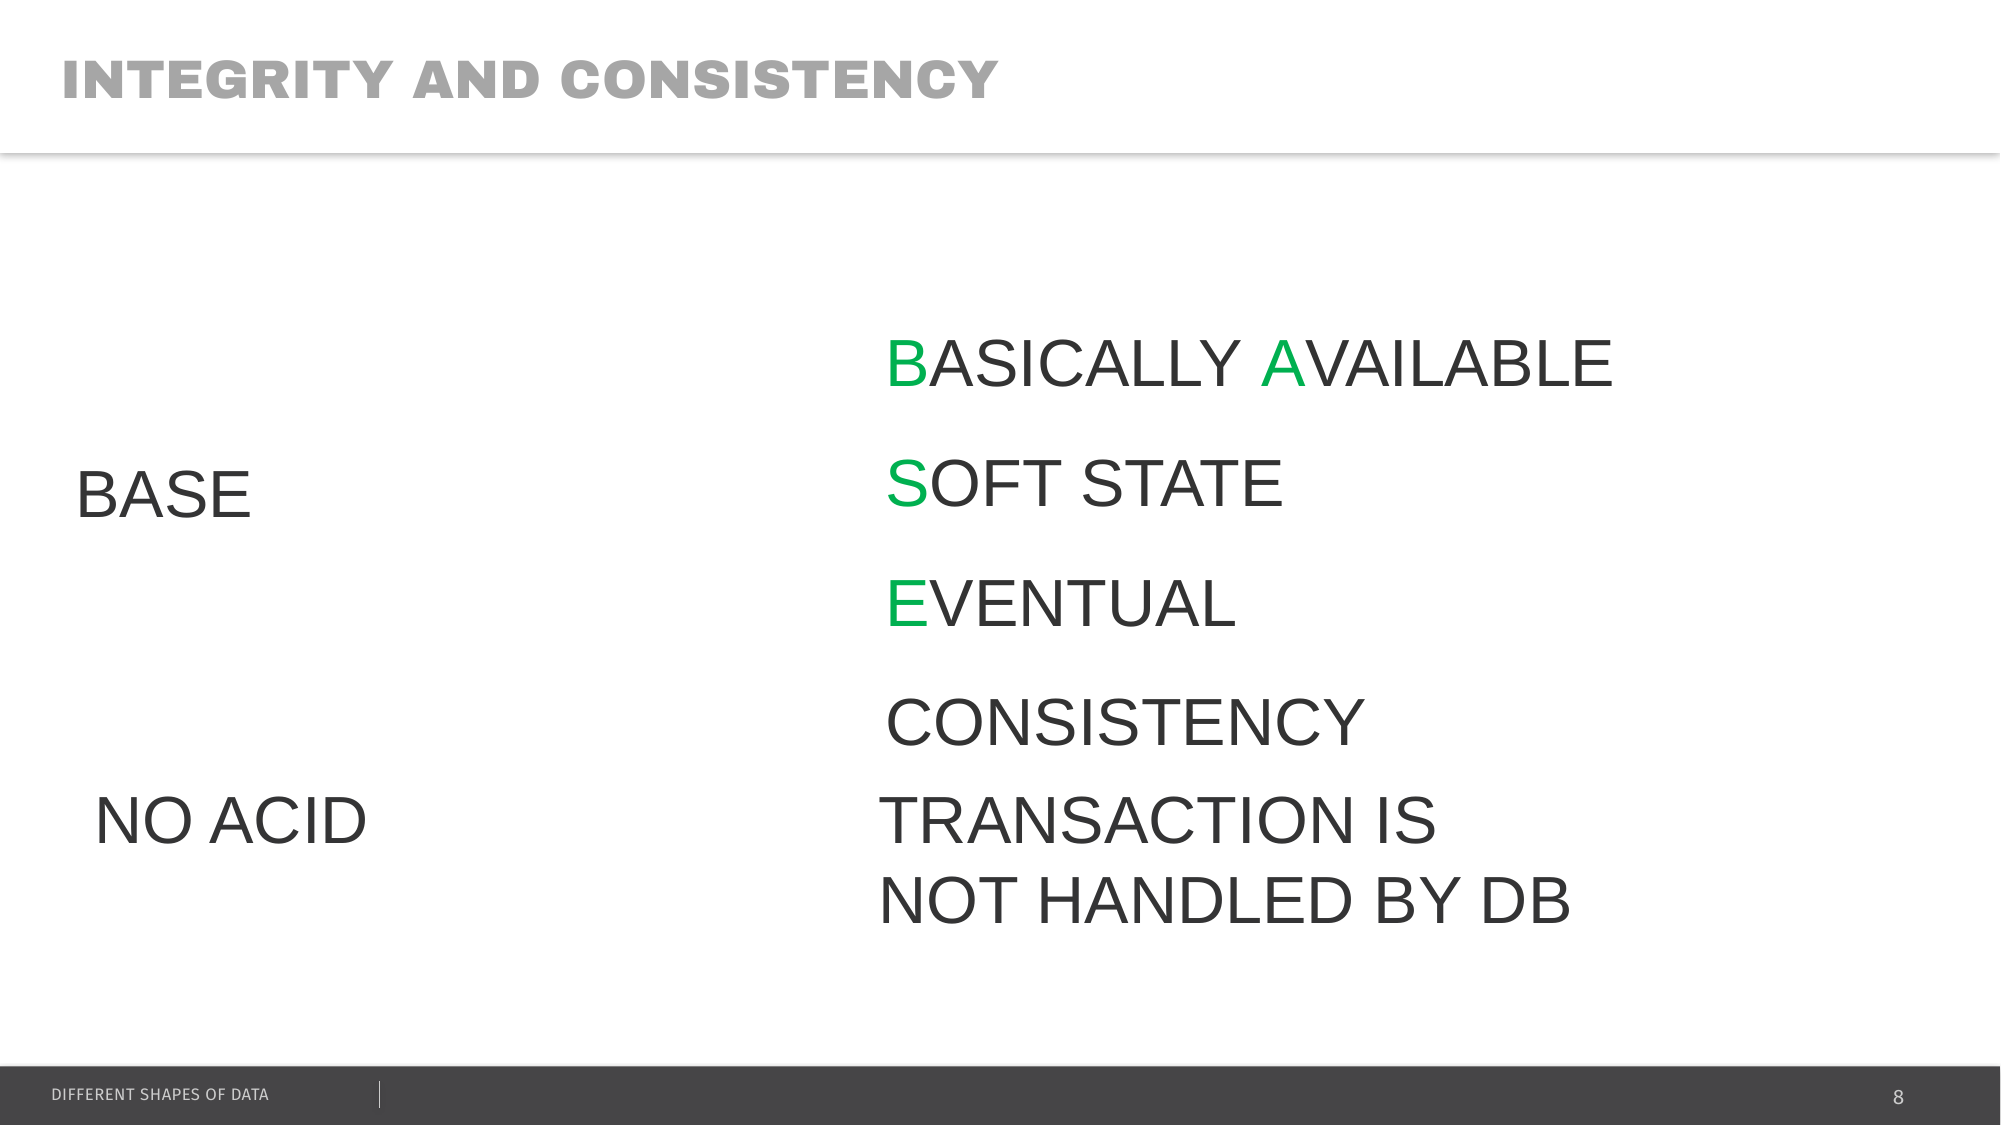

INTEGRITY AND CONSISTENCY
BASICALLY AVAILABLE
SOFT STATE
EVENTUAL CONSISTENCY
BASE
NO ACID
TRANSACTION IS
NOT HANDLED BY DB